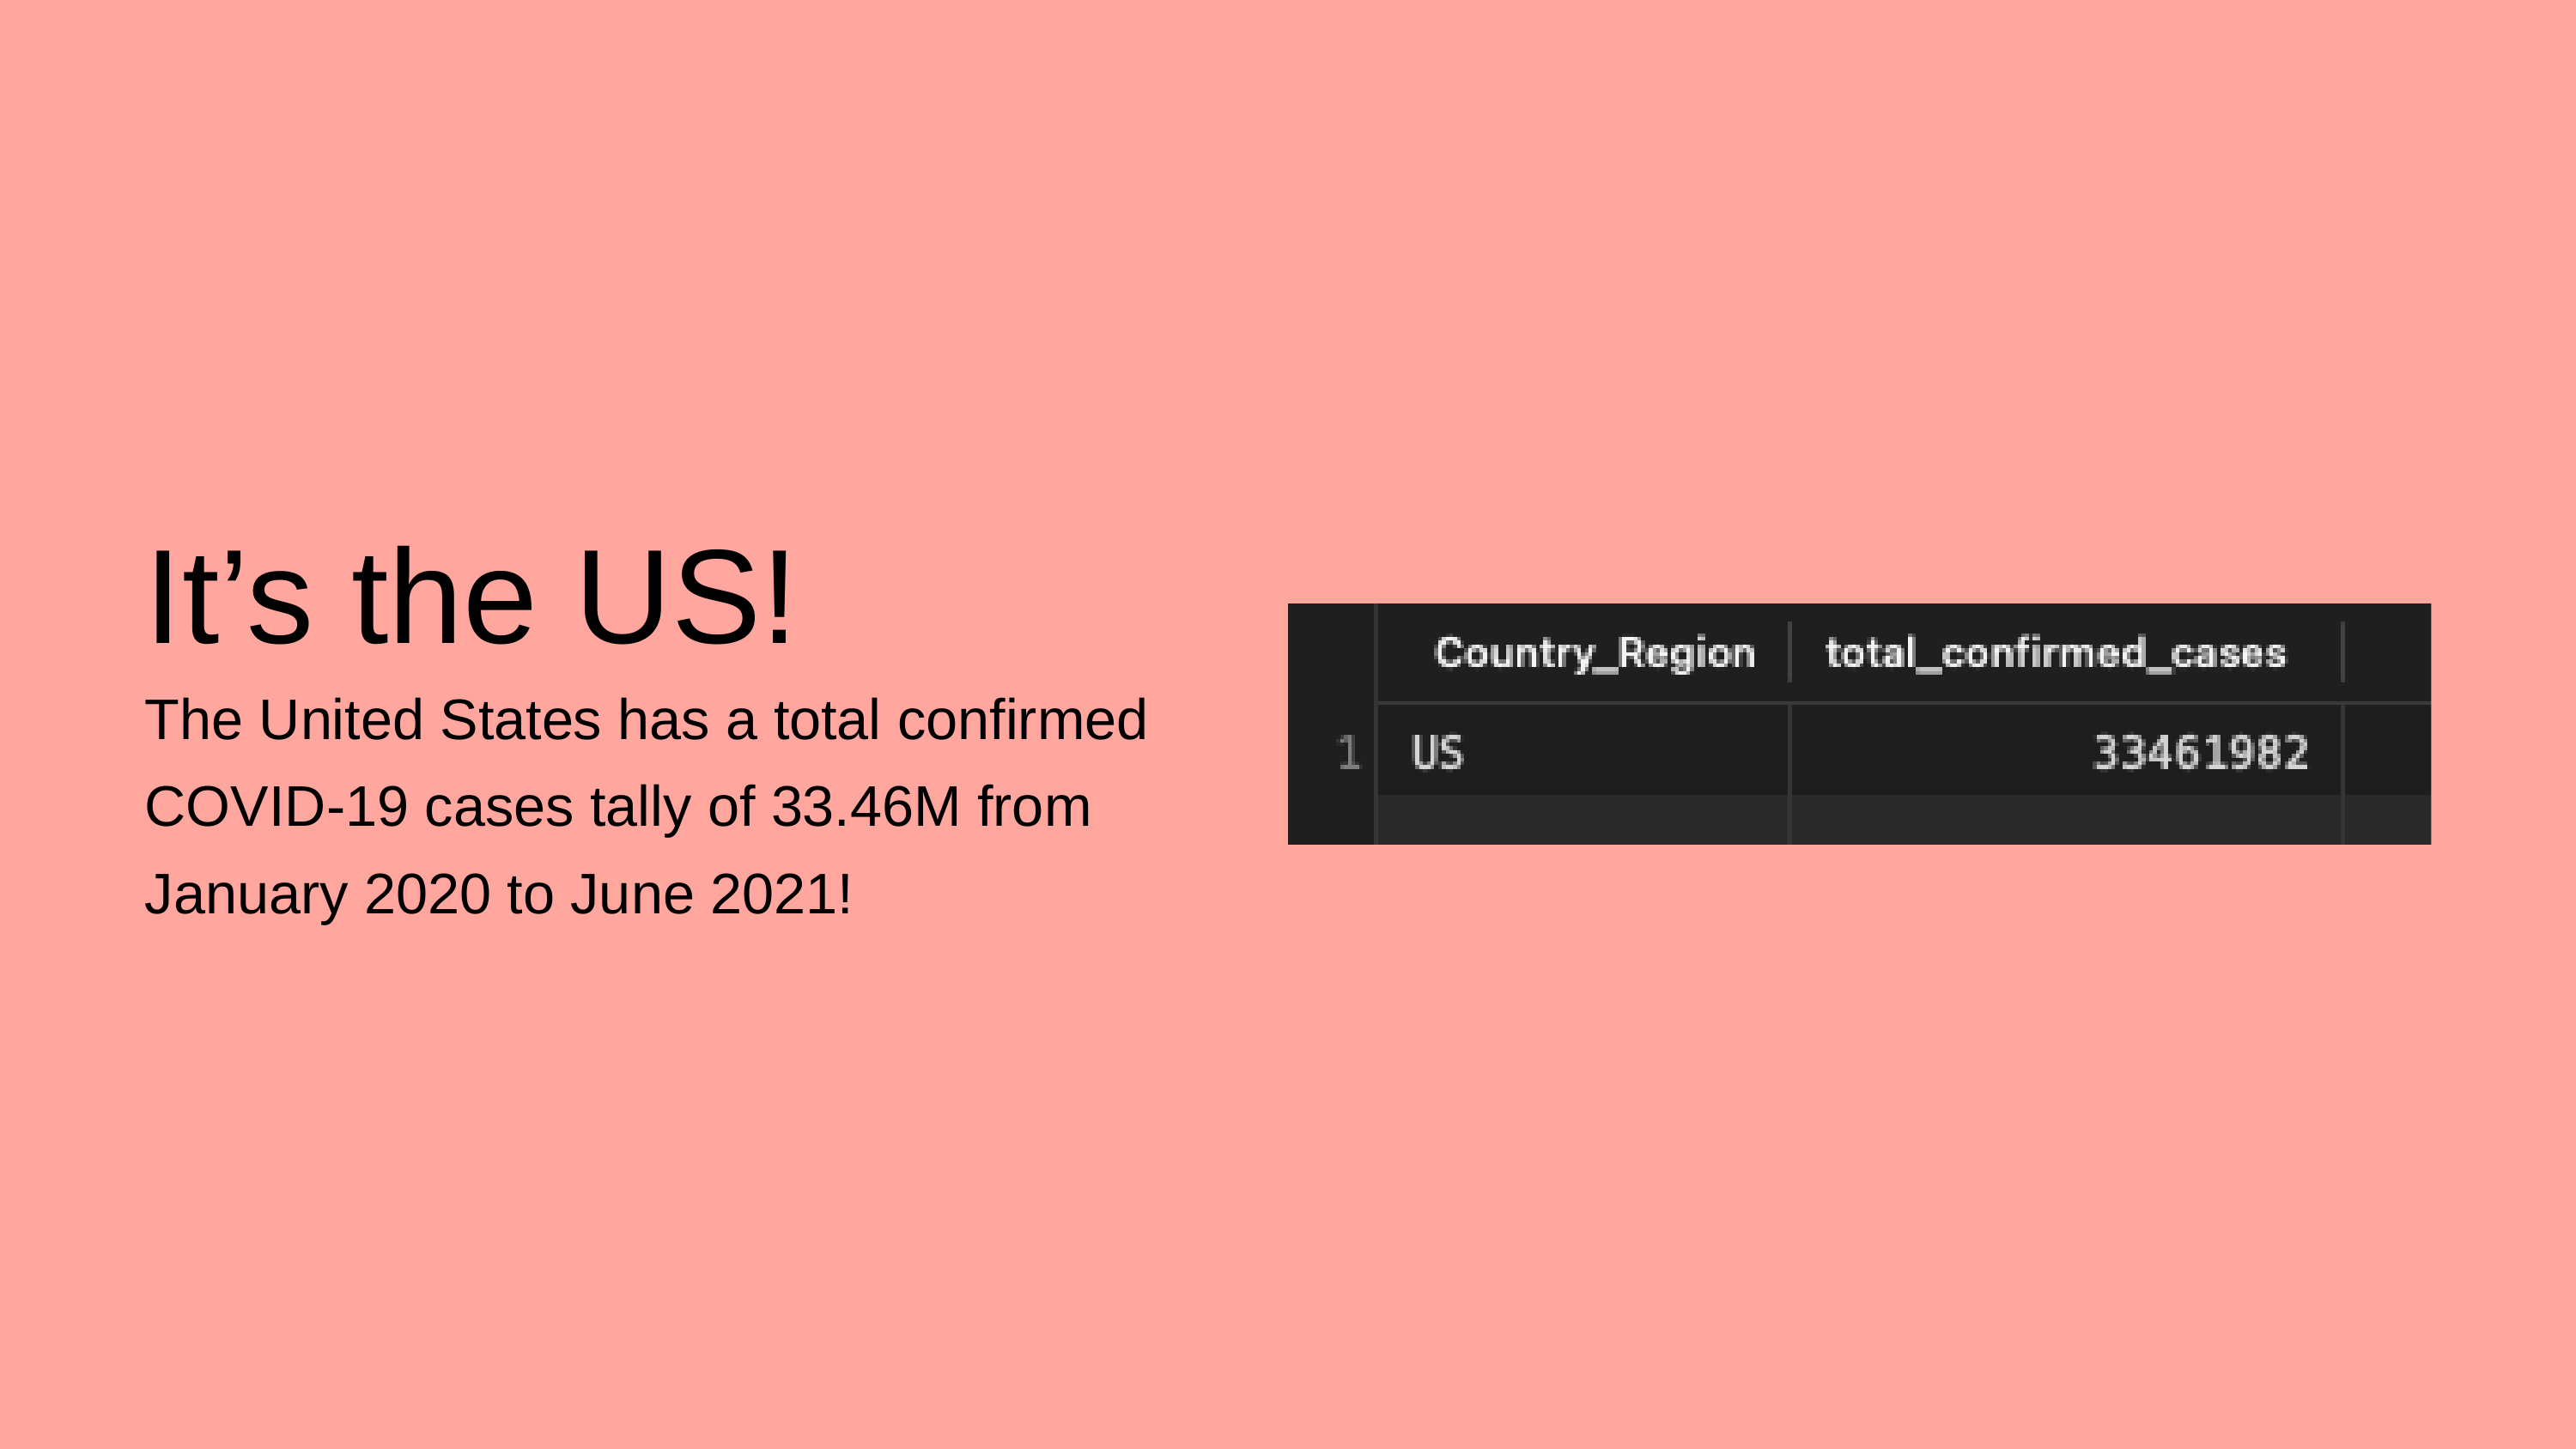

It’s the US!
The United States has a total confirmed COVID-19 cases tally of 33.46M from January 2020 to June 2021!